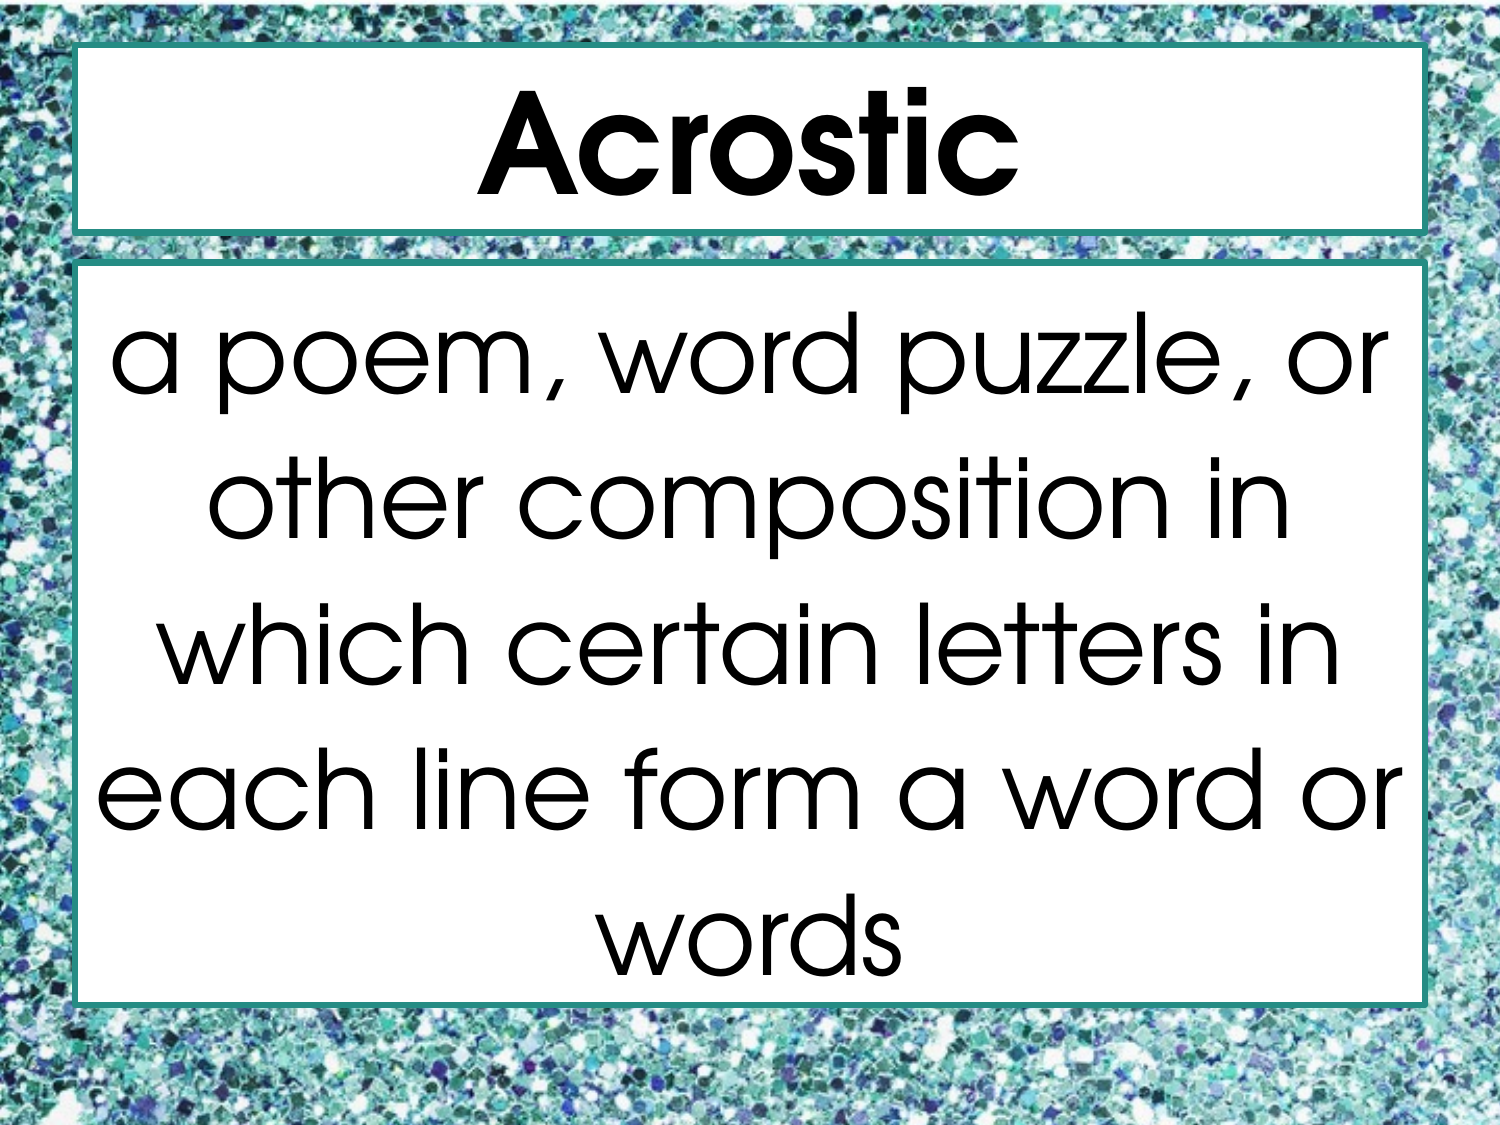

# Acrostic
a poem, word puzzle, or other composition in which certain letters in each line form a word or words